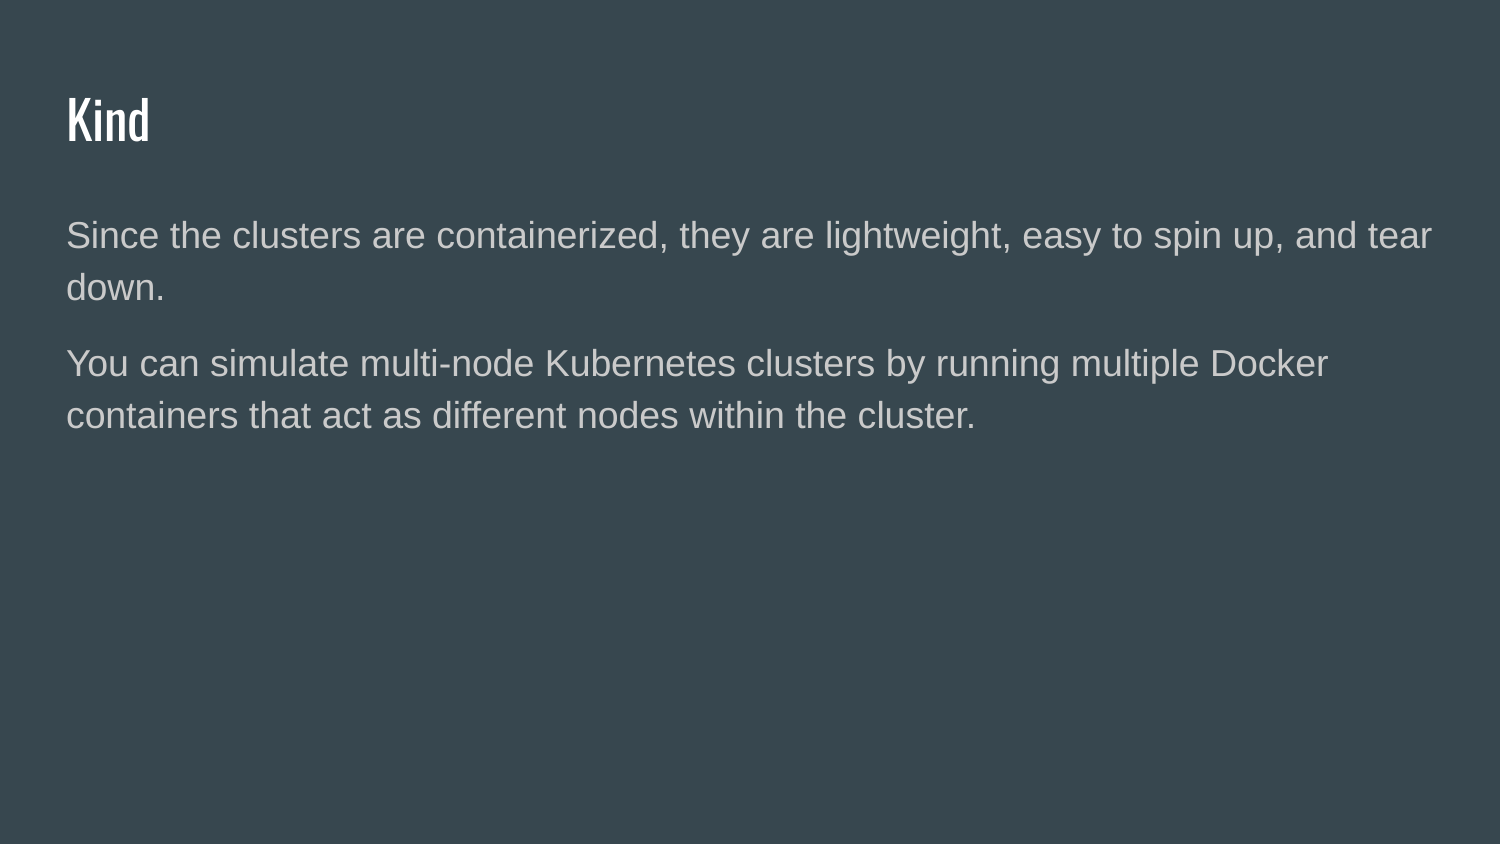

# Kind
Since the clusters are containerized, they are lightweight, easy to spin up, and tear down.
You can simulate multi-node Kubernetes clusters by running multiple Docker containers that act as different nodes within the cluster.